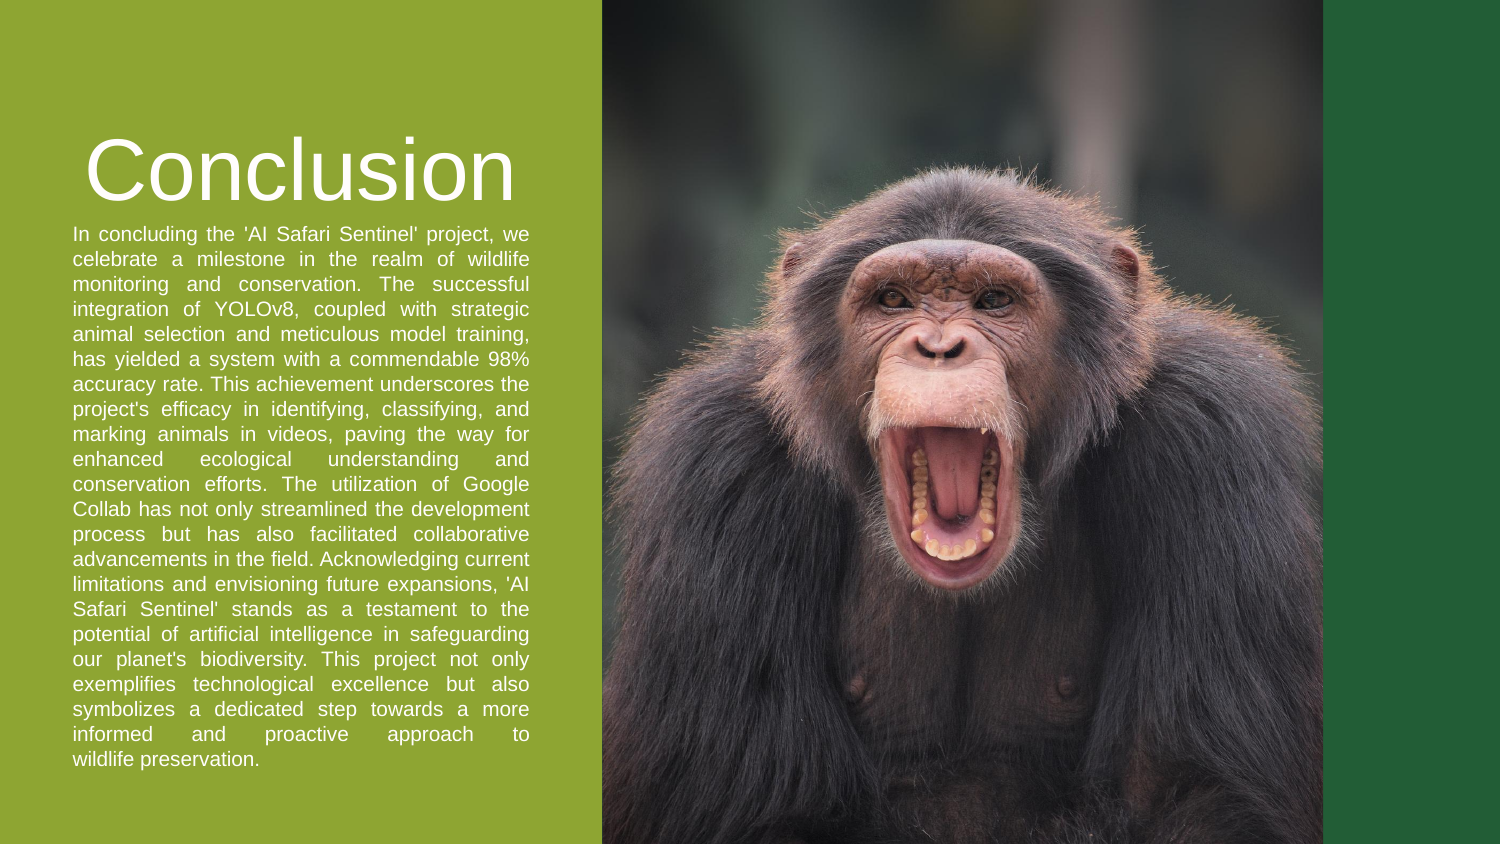

Conclusion
In concluding the 'AI Safari Sentinel' project, we celebrate a milestone in the realm of wildlife monitoring and conservation. The successful integration of YOLOv8, coupled with strategic animal selection and meticulous model training, has yielded a system with a commendable 98% accuracy rate. This achievement underscores the project's efficacy in identifying, classifying, and marking animals in videos, paving the way for enhanced ecological understanding and conservation efforts. The utilization of Google Collab has not only streamlined the development process but has also facilitated collaborative advancements in the field. Acknowledging current limitations and envisioning future expansions, 'AI Safari Sentinel' stands as a testament to the potential of artificial intelligence in safeguarding our planet's biodiversity. This project not only exemplifies technological excellence but also symbolizes a dedicated step towards a more informed and proactive approach to wildlife preservation.